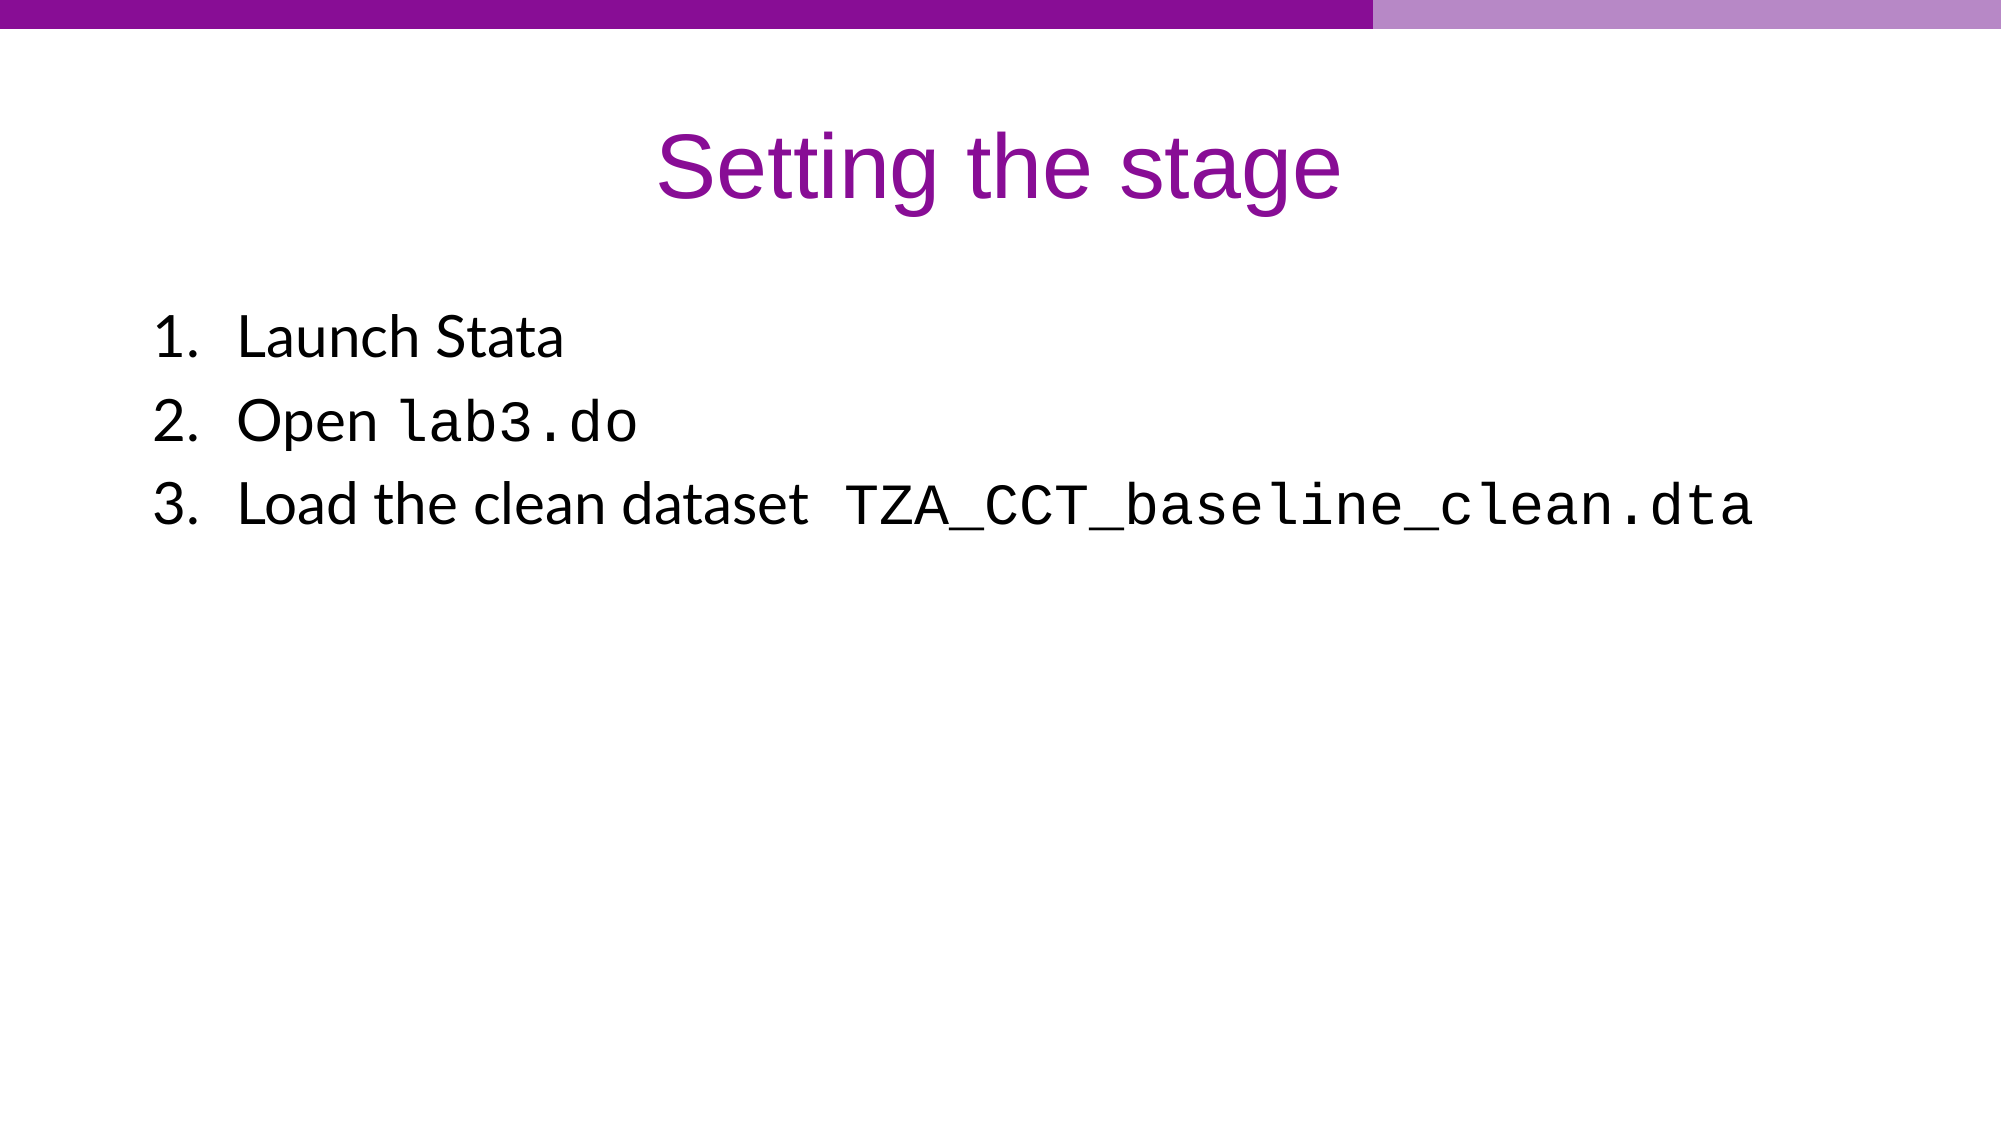

# Setting the stage
Launch Stata
Open lab3.do
Load the clean dataset TZA_CCT_baseline_clean.dta